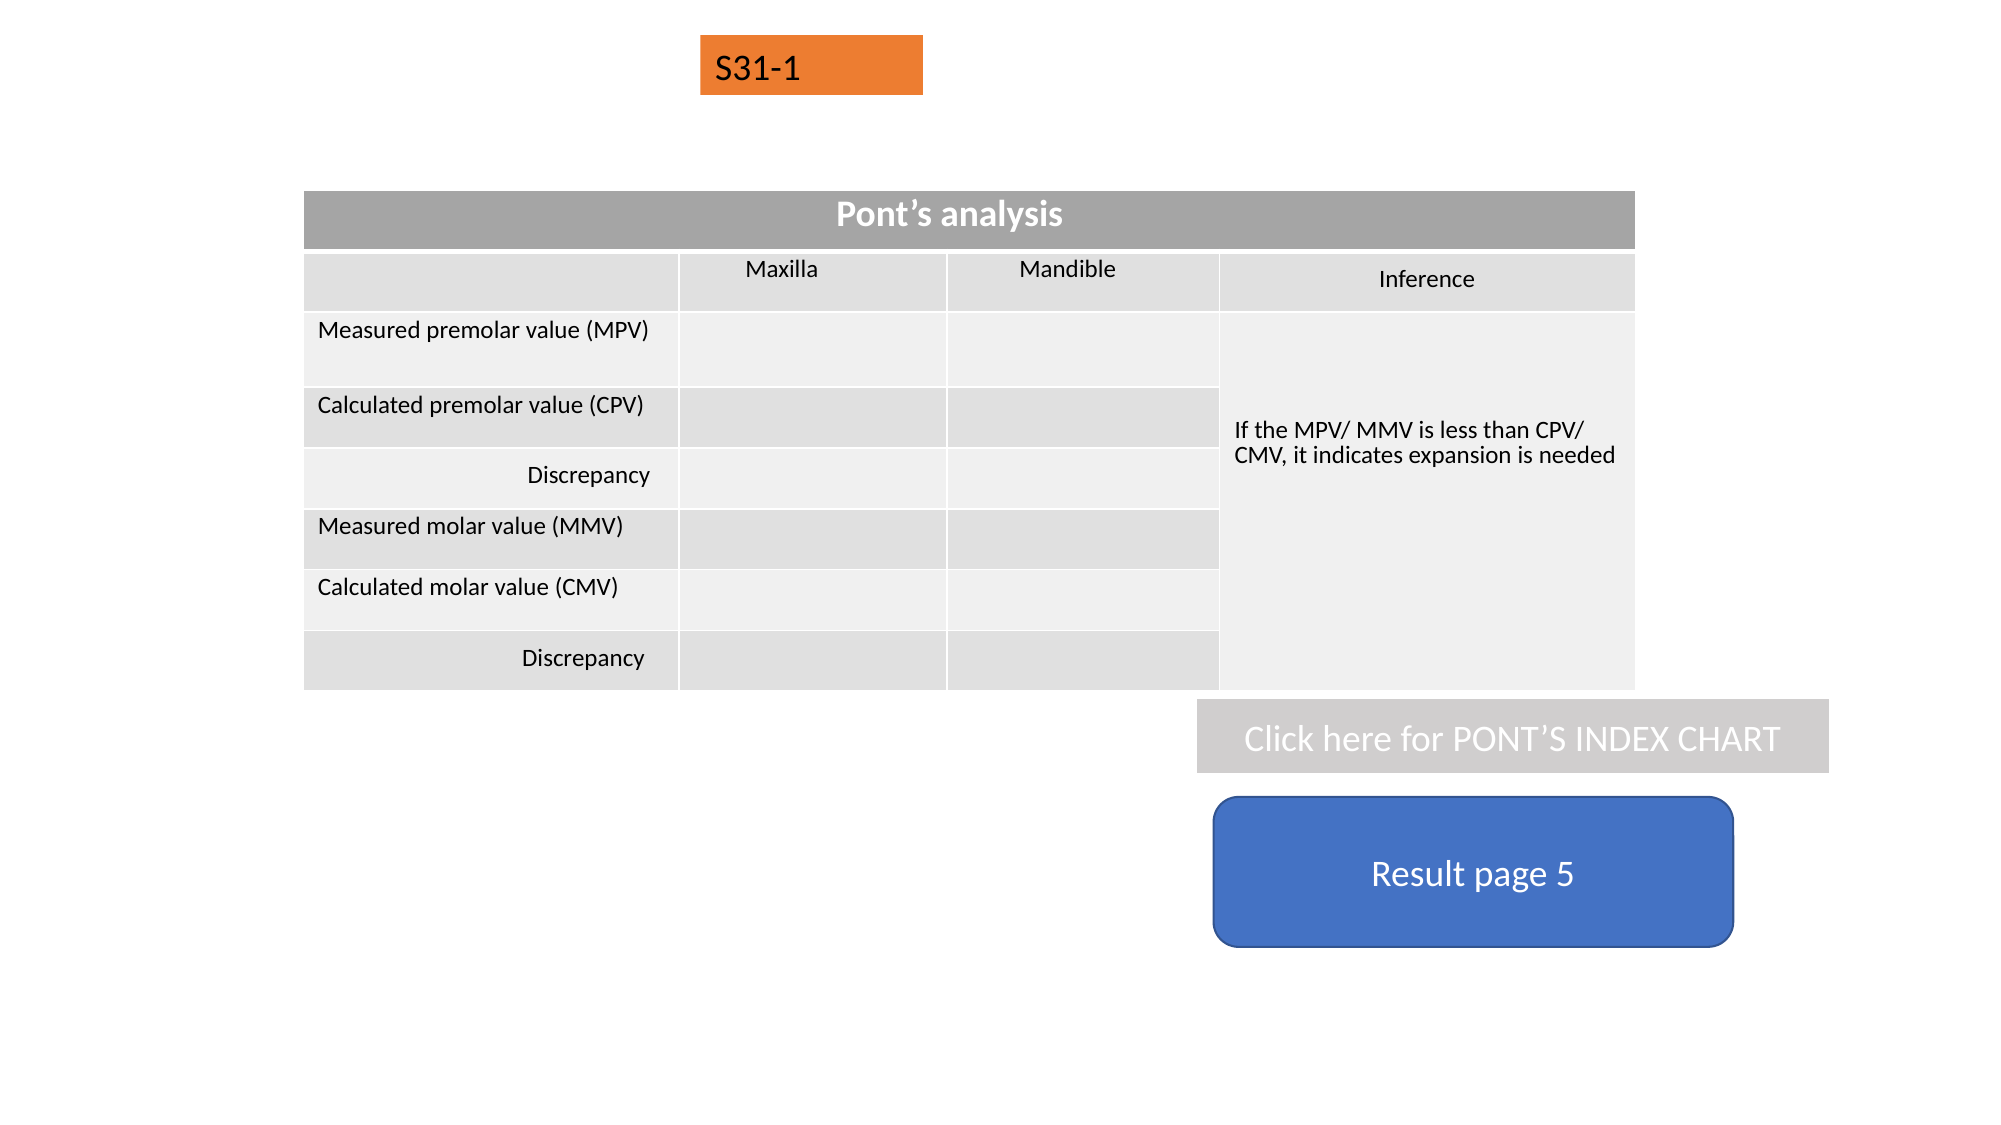

S31-1
| Pont’s analysis |  |  |  |
| --- | --- | --- | --- |
|  | Maxilla | Mandible | Inference |
| Measured premolar value (MPV) |  |  | If the MPV/ MMV is less than CPV/ CMV, it indicates expansion is needed |
| Calculated premolar value (CPV) |  |  |  |
| Discrepancy |  |  |  |
| Measured molar value (MMV) |  |  |  |
| Calculated molar value (CMV) |  |  |  |
| Discrepancy |  |  |  |
Click here for PONT’S INDEX CHART
Result page 5